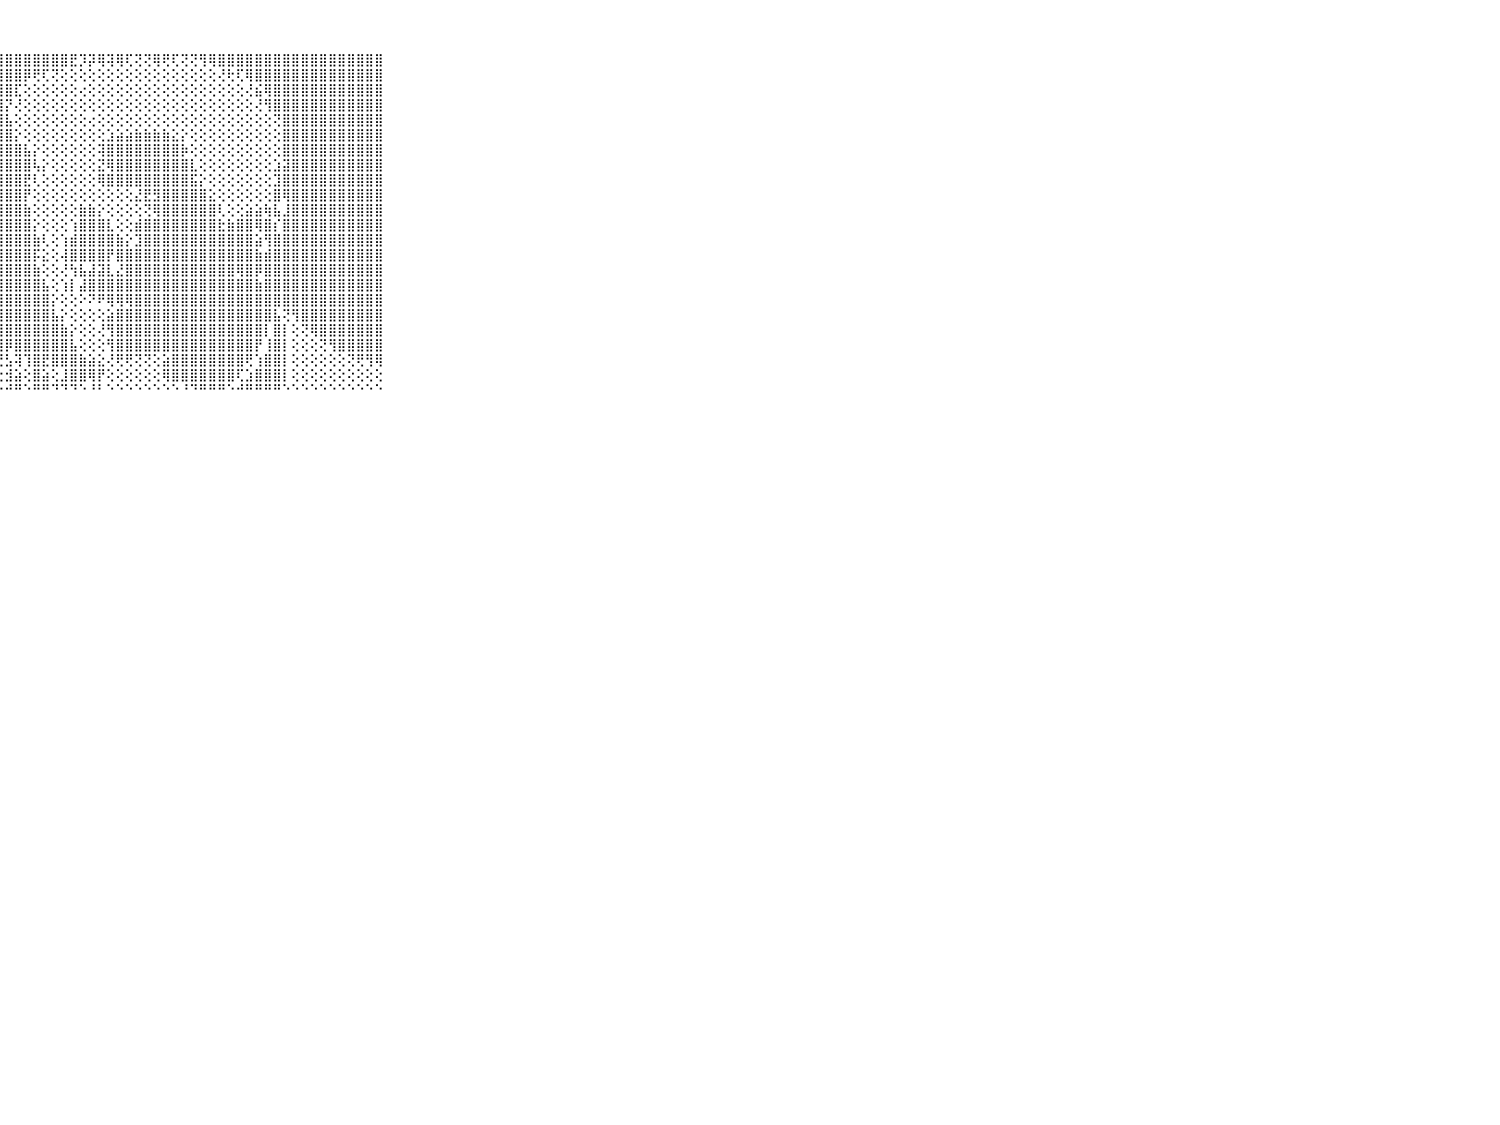

⠀⠀⠀⠀⠀⠀⠀⠀⠀⠀⠀⣿⣿⣿⣿⣿⣿⣿⣿⣿⣿⣿⣿⣿⣿⣿⣿⣿⣿⣿⣿⣿⣿⣿⣿⣟⡹⡽⢿⢽⢿⢏⢝⢝⢿⢟⢏⢝⢝⢻⢿⣿⣿⣿⣿⣿⣿⣿⣿⣿⣿⣿⣿⣿⣿⣿⣿⣿⣿⠀⠀⠀⠀⠀⠀⠀⠀⠀⠀⠀⠀
⠀⠀⠀⠀⠀⠀⠀⠀⠀⠀⠀⣿⣿⣿⣿⣿⣿⣿⣿⣿⣿⣿⣿⣿⣿⣿⣿⣿⣿⣿⡿⢟⢏⢝⢕⢕⢕⢕⢕⢕⢕⢕⢕⢕⢕⢕⢕⢕⢕⢕⢕⢜⢗⢏⢿⣿⣿⣿⣿⣿⣿⣿⣿⣿⣿⣿⣿⣿⣿⠀⠀⠀⠀⠀⠀⠀⠀⠀⠀⠀⠀
⠀⠀⠀⠀⠀⠀⠀⠀⠀⠀⠀⣿⣿⣿⣿⣿⣿⣿⣿⣿⣿⣿⣿⣿⣿⣿⣿⣿⣿⣏⢕⢕⢕⢕⢕⢕⢔⢕⢕⢕⢕⢕⢕⢕⢕⢕⢕⢕⢕⢕⢕⢕⢕⢕⢜⣮⢿⣿⣿⣿⣿⣿⣿⣿⣿⣿⣿⣿⣿⠀⠀⠀⠀⠀⠀⠀⠀⠀⠀⠀⠀
⠀⠀⠀⠀⠀⠀⠀⠀⠀⠀⠀⣿⣿⣿⣿⣿⣿⣿⣿⣿⣿⣿⣿⣿⣿⣿⣿⣿⡝⢜⢕⢕⢕⢕⢕⢕⢕⢕⢕⢕⢕⢕⢕⢕⢕⢕⢕⢕⢕⢕⢕⢕⢕⢕⢕⢜⢻⣿⣿⣿⣿⣿⣿⣿⣿⣿⣿⣿⣿⠀⠀⠀⠀⠀⠀⠀⠀⠀⠀⠀⠀
⠀⠀⠀⠀⠀⠀⠀⠀⠀⠀⠀⣿⣿⣿⣿⣿⣿⣿⣿⣿⣿⣿⣿⣿⣿⣿⣿⣿⣧⢕⢕⢕⢕⢕⢕⢕⢕⢔⢕⢕⢕⢕⢕⢕⢕⢕⢕⢕⢕⢕⢕⢕⢕⢕⢕⢕⢕⢝⣿⣿⣿⣿⣿⣿⣿⣿⣿⣿⣿⠀⠀⠀⠀⠀⠀⠀⠀⠀⠀⠀⠀
⠀⠀⠀⠀⠀⠀⠀⠀⠀⠀⠀⣿⣿⣿⣿⣿⣿⣿⣿⣿⣿⣿⣿⣿⣿⣿⣿⣿⣿⡕⢕⢕⢕⢕⢕⢕⢕⢕⢕⣱⣵⣵⣷⣷⣷⣷⣕⡕⢕⢕⢕⢕⢕⢕⢕⢕⢕⢕⣿⣿⣿⣿⣿⣿⣿⣿⣿⣿⣿⠀⠀⠀⠀⠀⠀⠀⠀⠀⠀⠀⠀
⠀⠀⠀⠀⠀⠀⠀⠀⠀⠀⠀⣿⣿⣿⣿⣿⣿⣿⣿⣿⣿⣿⣿⣿⣿⣿⣿⣿⣿⣿⣧⡕⢕⢕⢕⢕⢕⢕⢽⣿⣿⣿⣿⣿⣿⣿⣿⡷⢕⢕⢕⢕⢕⢕⢕⢕⢕⢕⣿⣿⣿⣿⣿⣿⣿⣿⣿⣿⣿⠀⠀⠀⠀⠀⠀⠀⠀⠀⠀⠀⠀
⠀⠀⠀⠀⠀⠀⠀⠀⠀⠀⠀⣿⣿⣿⣿⣿⣿⣿⣿⣿⣿⣿⣿⣿⣿⣿⣿⣿⣿⣿⣿⢧⡕⢕⢕⢕⢕⢕⣝⢿⣿⣿⣿⣿⣿⣿⣿⣿⣇⢕⢕⢕⢕⢕⢕⢕⢕⣱⣽⣿⣿⣿⣿⣿⣿⣿⣿⣿⣿⠀⠀⠀⠀⠀⠀⠀⠀⠀⠀⠀⠀
⠀⠀⠀⠀⠀⠀⠀⠀⠀⠀⠀⣿⣿⣿⣿⣿⣿⣿⣿⣿⣿⣿⣿⣿⣿⣿⣿⣿⣿⣿⣟⢇⢕⢕⢕⢕⢕⢕⢿⣿⣿⣿⣿⣿⣿⣿⣿⣿⣯⡕⢕⢕⢕⢕⢕⢕⢕⣹⣿⣿⣿⣿⣿⣿⣿⣿⣿⣿⣿⠀⠀⠀⠀⠀⠀⠀⠀⠀⠀⠀⠀
⠀⠀⠀⠀⠀⠀⠀⠀⠀⠀⠀⣿⣿⣿⣿⣿⣿⣿⣿⣿⣿⣿⣿⣿⣿⣿⣿⣿⣿⣿⡟⢕⢕⢕⢕⢕⢕⢕⢕⢕⢕⢕⣜⣟⣻⣿⣿⣿⣿⣿⣕⢕⢕⢕⢕⢕⢕⣿⢿⣿⣿⣿⣿⣿⣿⣿⣿⣿⣿⠀⠀⠀⠀⠀⠀⠀⠀⠀⠀⠀⠀
⠀⠀⠀⠀⠀⠀⠀⠀⠀⠀⠀⣿⣿⣿⣿⣿⣿⣿⣿⣿⣿⣿⣿⣿⣿⣿⣿⣿⣿⣿⣷⢕⢕⢕⢕⢕⣷⣷⡕⢕⢕⢕⢕⢝⢿⣿⣿⣿⣿⣿⣿⢇⢕⢕⣵⣵⢷⣧⣸⣿⣿⣿⣿⣿⣿⣿⣿⣿⣿⠀⠀⠀⠀⠀⠀⠀⠀⠀⠀⠀⠀
⠀⠀⠀⠀⠀⠀⠀⠀⠀⠀⠀⣿⣿⣿⣿⣿⣿⣿⣿⣿⣿⣿⣿⣿⣿⣿⣿⣿⣿⣿⣿⡕⢕⢕⢕⢱⣿⣿⣿⣇⢕⢕⣾⣿⣿⣿⣿⣿⣿⣿⣿⣗⣷⣿⣿⢿⣿⡎⣿⣿⣿⣿⣿⣿⣿⣿⣿⣿⣿⠀⠀⠀⠀⠀⠀⠀⠀⠀⠀⠀⠀
⠀⠀⠀⠀⠀⠀⠀⠀⠀⠀⠀⣿⣿⣿⣿⣿⣿⣿⣿⣿⣿⣿⣿⣿⣿⣿⣿⣿⣿⣿⣿⣷⢇⢕⢱⣾⣿⣿⣿⣿⣷⡕⣹⣿⣿⣿⣿⣿⣿⣿⣿⣿⣿⣿⣿⣵⢻⣿⣿⣿⣿⣿⣿⣿⣿⣿⣿⣿⣿⠀⠀⠀⠀⠀⠀⠀⠀⠀⠀⠀⠀
⠀⠀⠀⠀⠀⠀⠀⠀⠀⠀⠀⣿⣿⣿⣿⣿⣿⣿⣿⣿⣿⣿⣿⣿⣿⣿⣿⣿⣿⣿⣿⡯⣕⢕⢼⣿⣿⣿⣿⡟⣿⣿⣿⣿⣿⣿⣿⣿⣿⣿⣿⣿⣿⣿⣿⣷⣾⣿⣿⣿⣿⣿⣿⣿⣿⣿⣿⣿⣿⠀⠀⠀⠀⠀⠀⠀⠀⠀⠀⠀⠀
⠀⠀⠀⠀⠀⠀⠀⠀⠀⠀⠀⣿⣿⣿⣿⣿⣿⣿⣿⣿⣿⣿⣿⣿⣿⣿⣿⣿⣿⣿⣿⣷⢕⢕⢜⢳⣧⣼⣽⣇⣜⣿⣿⣿⣿⣿⣿⣿⣿⣿⣿⣿⣿⢿⣿⡿⣿⣿⣿⣿⣿⣿⣿⣿⣿⣿⣿⣿⣿⠀⠀⠀⠀⠀⠀⠀⠀⠀⠀⠀⠀
⠀⠀⠀⠀⠀⠀⠀⠀⠀⠀⠀⣿⣿⣿⣿⣿⣿⣿⣿⣿⣿⣿⣿⣿⣿⣿⣿⣿⣿⣿⣿⣿⣧⢕⢱⡇⣼⣿⣿⣿⣿⣿⣿⣿⣿⣿⣿⣿⣿⣿⣿⣿⣿⣿⣿⣷⣿⣿⣿⣿⣿⣿⣿⣿⣿⣿⣿⣿⣿⠀⠀⠀⠀⠀⠀⠀⠀⠀⠀⠀⠀
⠀⠀⠀⠀⠀⠀⠀⠀⠀⠀⠀⣿⣿⣿⣿⣿⣿⣿⣿⣿⣿⣿⣿⣿⣿⣿⣿⣿⣿⣿⣿⣿⣿⡕⢕⢕⠕⠝⠟⢿⢿⢿⣿⣿⣿⣿⣿⣿⣿⣿⣿⣿⣿⣿⣿⣿⣿⣿⣿⣿⣿⣿⣿⣿⣿⣿⣿⣿⣿⠀⠀⠀⠀⠀⠀⠀⠀⠀⠀⠀⠀
⠀⠀⠀⠀⠀⠀⠀⠀⠀⠀⠀⣿⣿⣿⣿⣿⣿⣿⣿⣿⣿⣿⣿⣿⣿⣿⣿⣿⣿⣿⣿⣿⣿⣧⡕⢕⢕⢕⢕⣵⣿⣿⣿⣿⣿⣿⣿⣿⣿⣿⣿⣿⣿⣿⣿⣿⣿⣧⢝⢻⣿⣿⣿⣿⣿⣿⣿⣿⣿⠀⠀⠀⠀⠀⠀⠀⠀⠀⠀⠀⠀
⠀⠀⠀⠀⠀⠀⠀⠀⠀⠀⠀⣿⣿⣿⣿⣿⣿⣿⣿⣿⣿⣿⣿⣿⣿⣿⣿⣿⣿⣿⣿⣿⣿⣿⣷⡕⢕⢕⢜⢻⣿⣿⣿⣿⣿⣿⣿⣿⣿⣿⣿⣿⣿⣿⣿⣿⡇⣿⡇⢕⢝⢿⣿⣿⣿⣿⣿⣿⣿⠀⠀⠀⠀⠀⠀⠀⠀⠀⠀⠀⠀
⠀⠀⠀⠀⠀⠀⠀⠀⠀⠀⠀⣿⣿⣿⣿⣿⣿⣿⣿⣿⣿⣿⣿⣿⣿⣿⣿⣿⡿⣿⣿⣿⣿⣿⣿⣧⢕⢕⢕⢻⣿⣿⣿⣿⣿⣿⣿⣿⣿⣿⣿⣿⣿⣿⣿⡟⢸⣿⡇⢕⢕⢕⢝⢻⣿⣿⣿⣿⣿⠀⠀⠀⠀⠀⠀⠀⠀⠀⠀⠀⠀
⠀⠀⠀⠀⠀⠀⠀⠀⠀⠀⠀⣿⣿⣿⣿⣿⣿⣿⣿⣿⣿⣿⣿⣿⣿⡿⡟⢝⣣⢽⢹⣿⣟⣿⣿⣿⣷⣵⣕⢜⢟⢟⢝⢝⢕⣵⣿⣿⣿⣿⣿⣿⣿⣿⢟⢱⣿⣿⡇⢕⢕⢕⢕⢕⢕⢝⢟⢻⢿⠀⠀⠀⠀⠀⠀⠀⠀⠀⠀⠀⠀
⠀⠀⠀⠀⠀⠀⠀⠀⠀⠀⠀⣿⣿⣿⣿⣿⣿⣿⣿⣿⣿⣿⣿⣿⣿⡯⢇⢕⣺⣵⢕⣿⣵⢕⣸⣿⣿⢿⡟⢕⢕⢕⢕⢕⢕⢿⣿⣿⣿⣿⣿⣿⣿⢏⣱⣿⣿⣿⡇⢕⢕⢕⢕⢕⢕⢕⢕⢕⢕⠀⠀⠀⠀⠀⠀⠀⠀⠀⠀⠀⠀
⠀⠀⠀⠀⠀⠀⠀⠀⠀⠀⠀⠛⠛⠛⠛⠛⠛⠛⠛⠛⠛⠛⠛⠛⠛⠋⠑⠑⠚⠛⠑⠛⠛⠙⠙⠙⠑⠘⠃⠑⠑⠑⠑⠑⠑⠑⠑⠘⠙⠛⠛⠛⠑⠚⠛⠛⠛⠛⠑⠑⠑⠑⠑⠑⠑⠑⠑⠑⠑⠀⠀⠀⠀⠀⠀⠀⠀⠀⠀⠀⠀